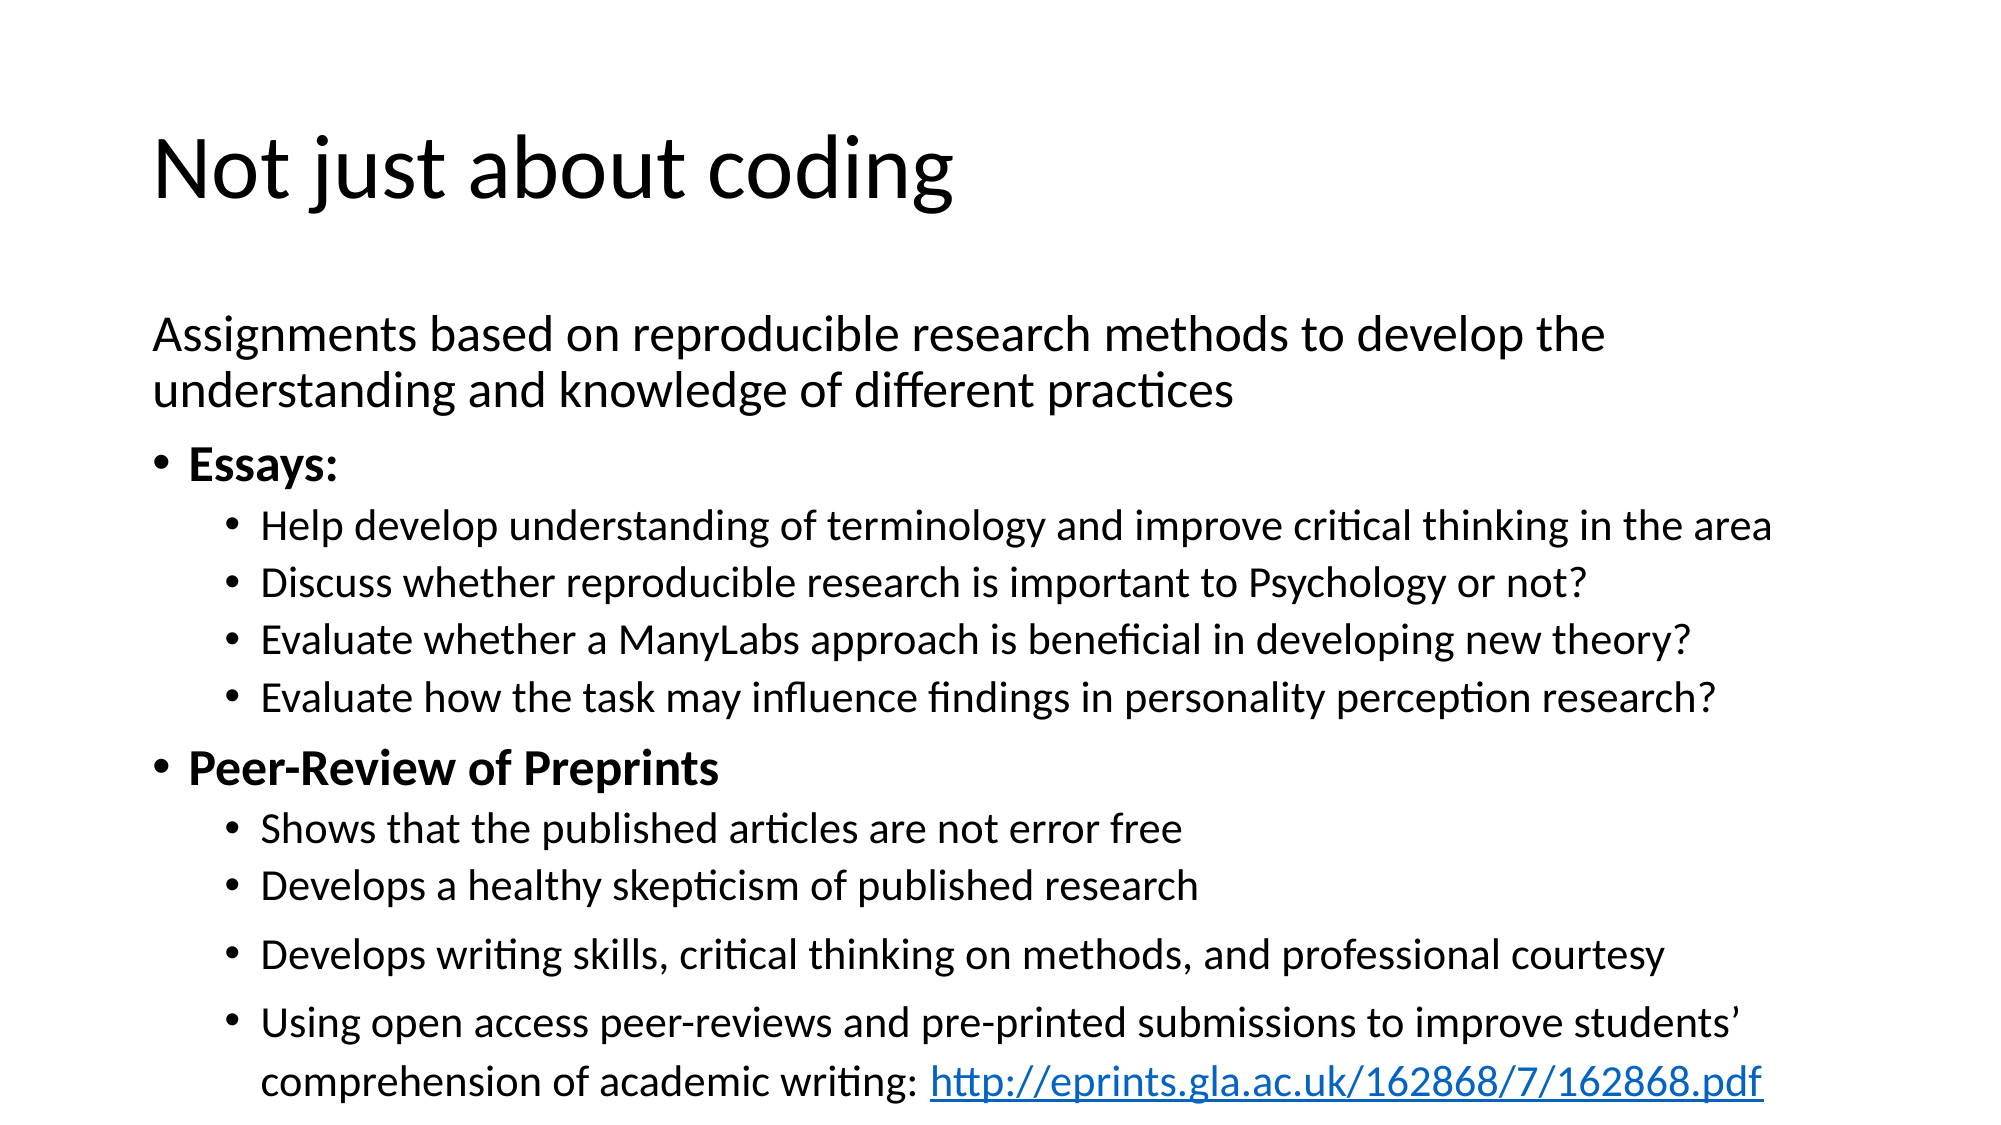

# Not just about coding
Assignments based on reproducible research methods to develop the understanding and knowledge of different practices
Essays:
Help develop understanding of terminology and improve critical thinking in the area
Discuss whether reproducible research is important to Psychology or not?
Evaluate whether a ManyLabs approach is beneficial in developing new theory?
Evaluate how the task may influence findings in personality perception research?
Peer-Review of Preprints
Shows that the published articles are not error free
Develops a healthy skepticism of published research
Develops writing skills, critical thinking on methods, and professional courtesy
Using open access peer-reviews and pre-printed submissions to improve students’ comprehension of academic writing: http://eprints.gla.ac.uk/162868/7/162868.pdf